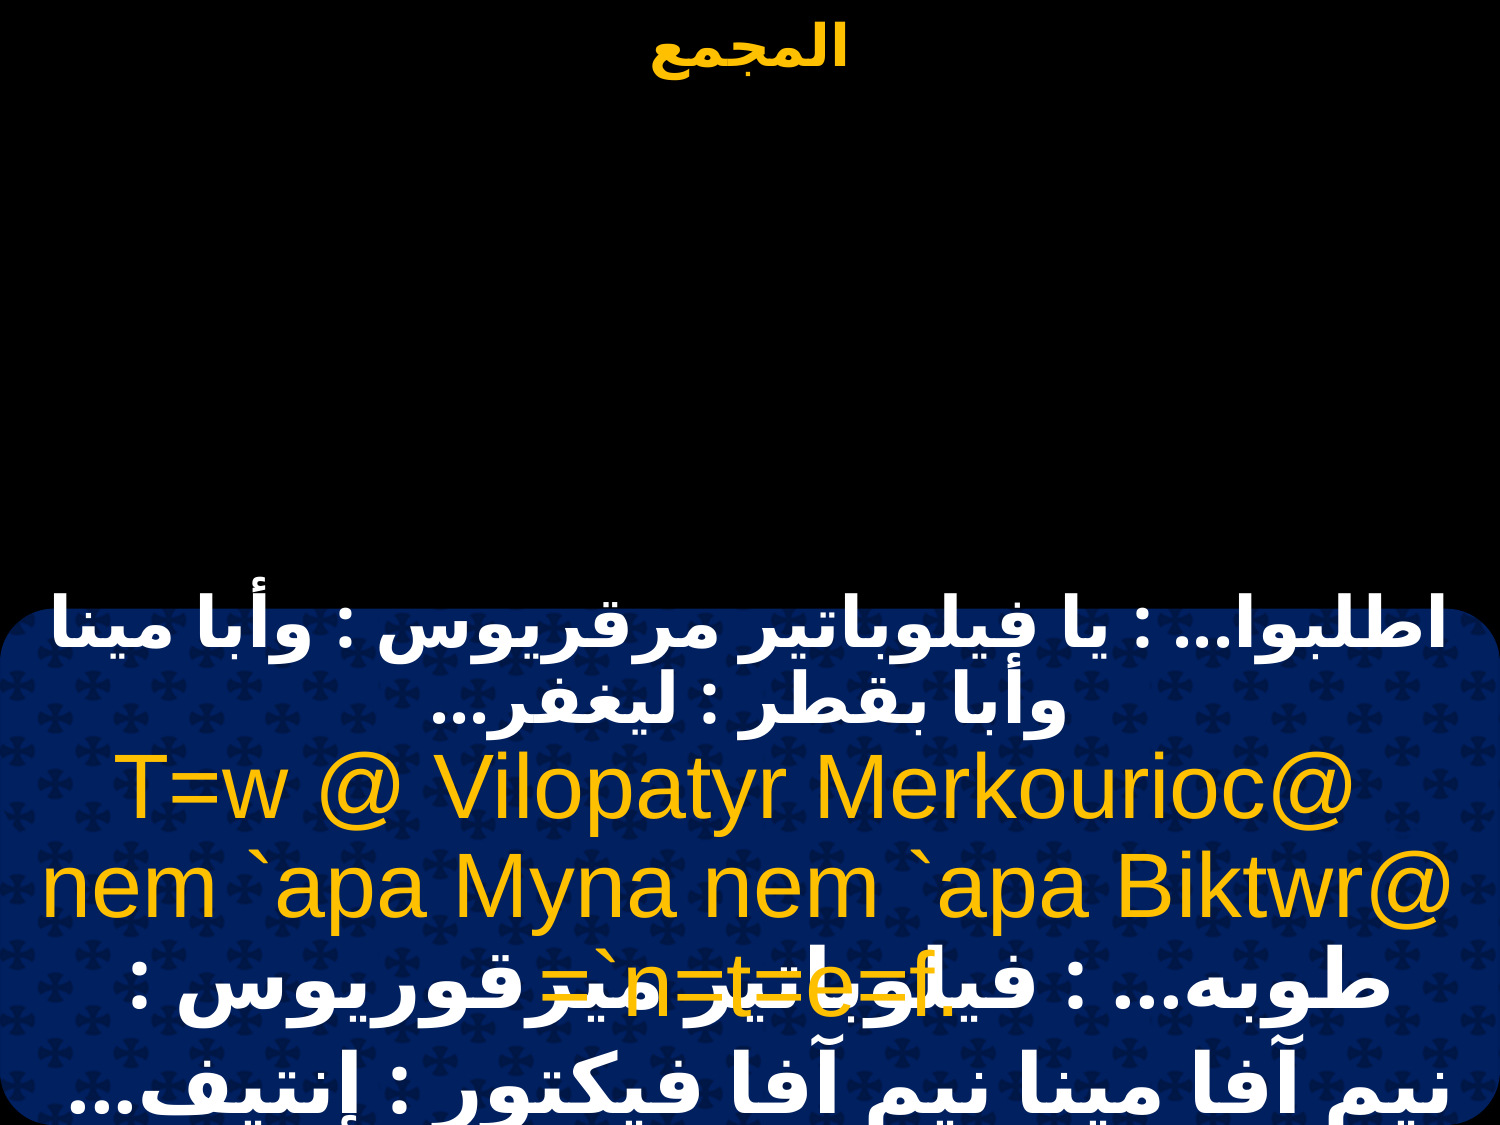

#
اطلبوا... : يا فيلوباتير مرقريوس : وأبا مينا وأبا بقطر : ليغفر...
T=w @ Vilopatyr Merkourioc@
nem `apa Myna nem `apa Biktwr@ =`n=t=e=f.
طوبه... : فيلوباتير ميرقوريوس :
نيم آفا مينا نيم آفا فيكتور : إنتيف...